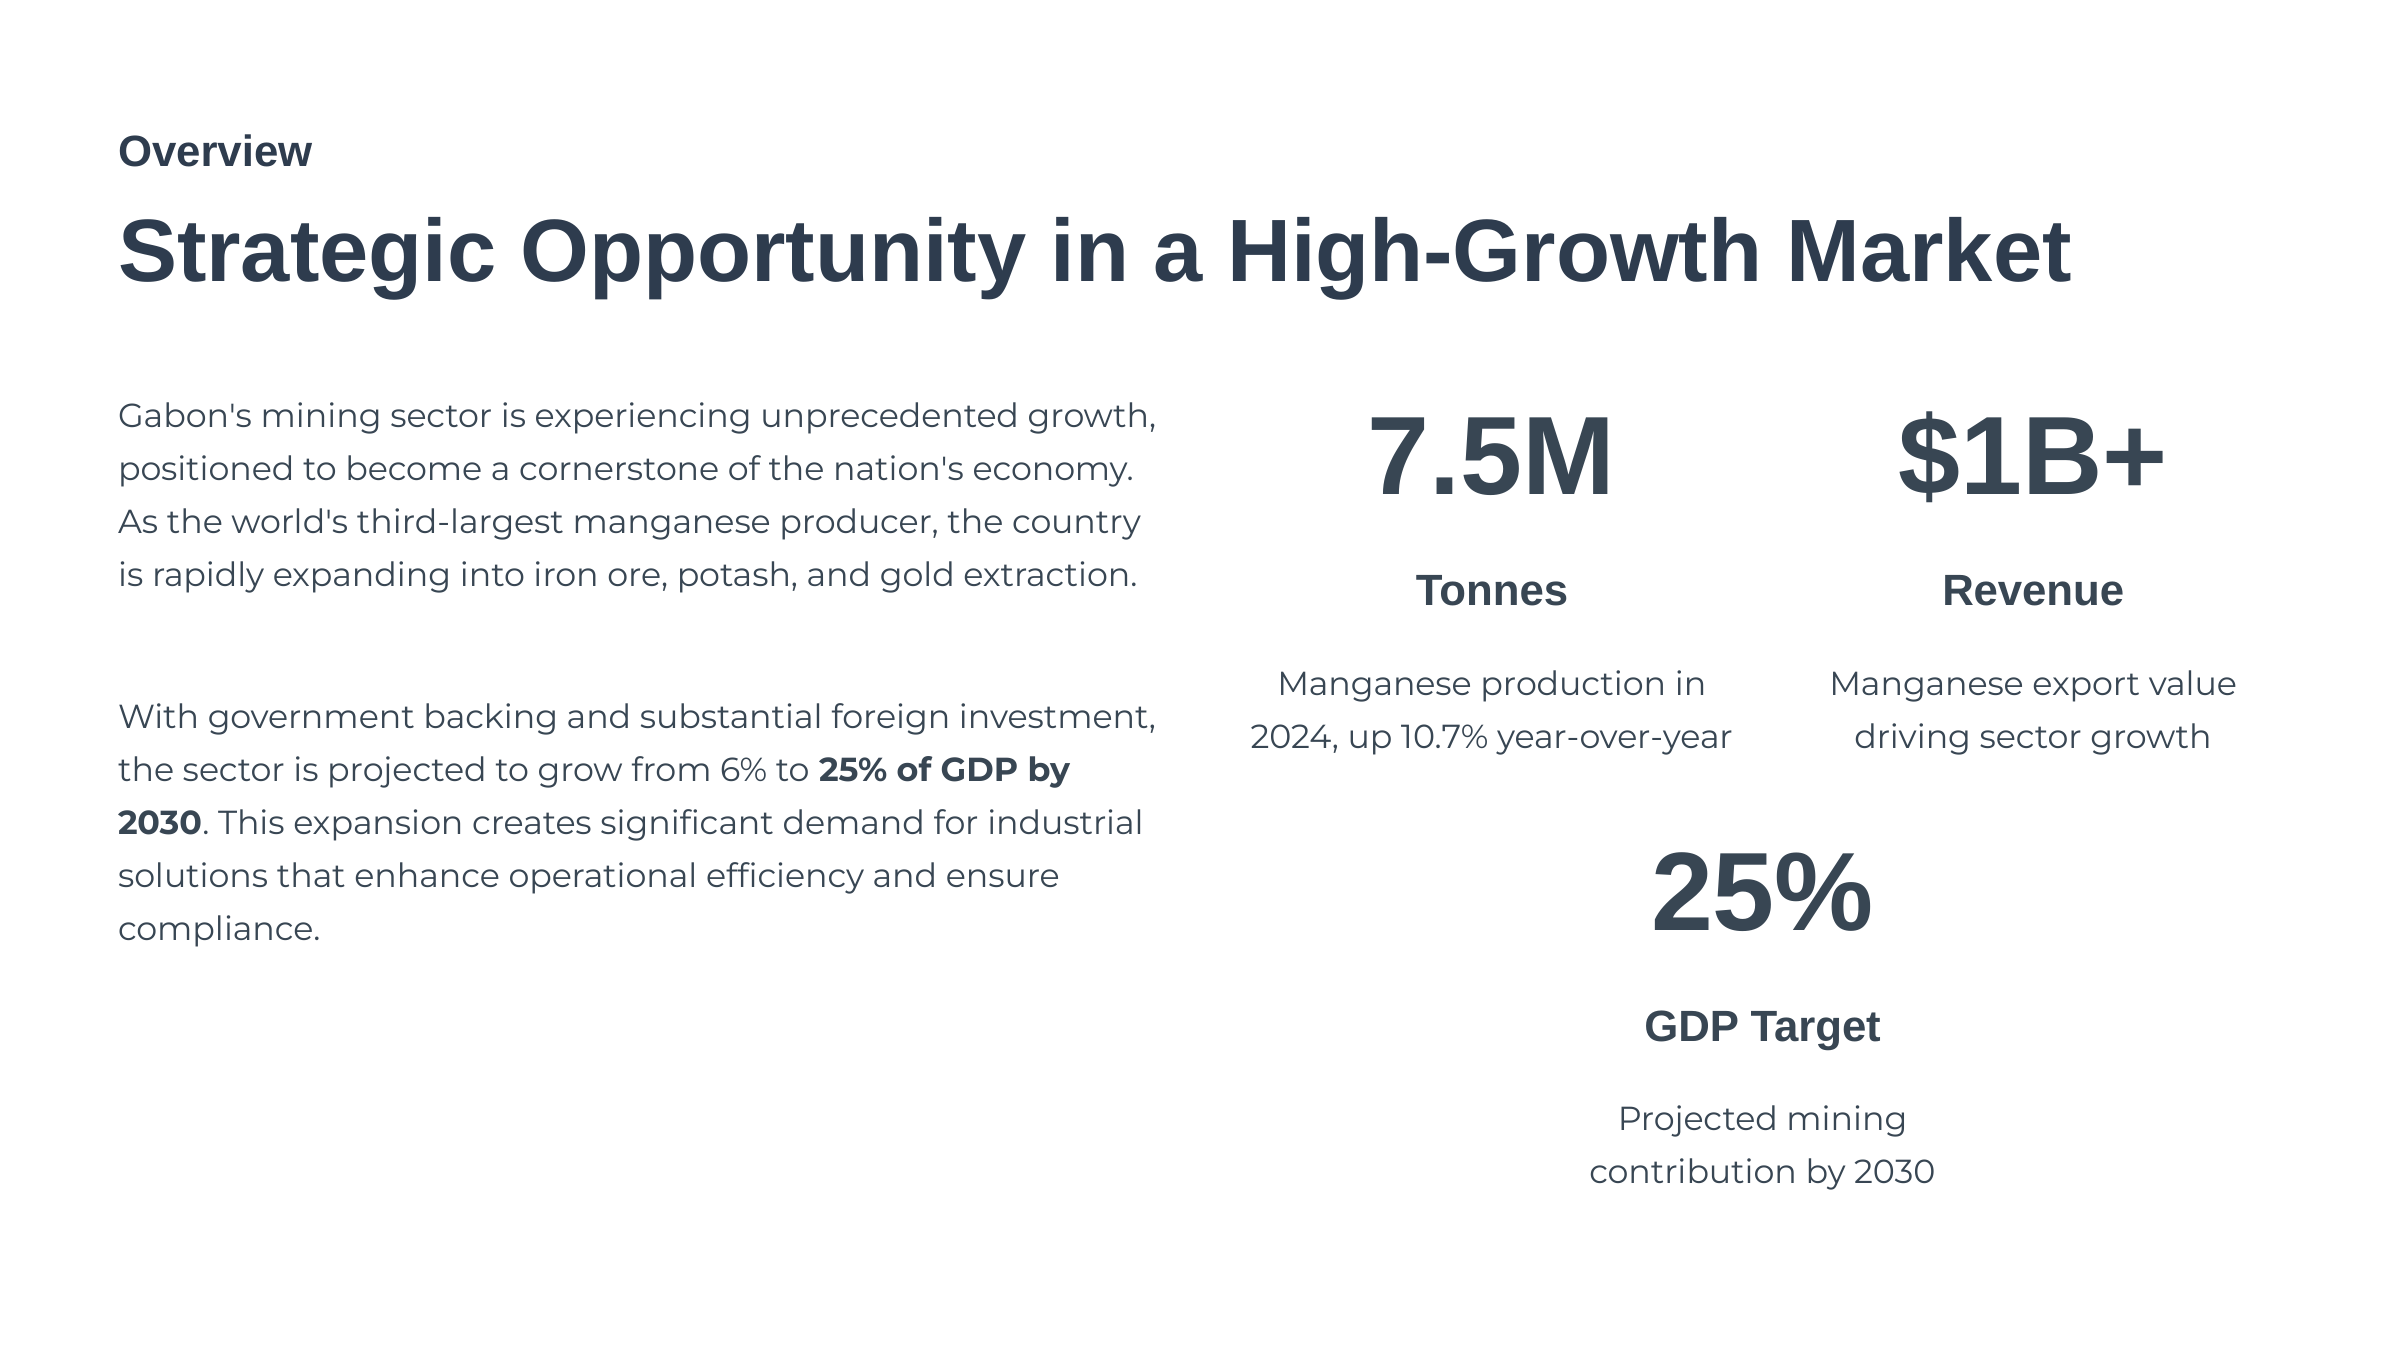

Overview
Strategic Opportunity in a High-Growth Market
Gabon's mining sector is experiencing unprecedented growth, positioned to become a cornerstone of the nation's economy. As the world's third-largest manganese producer, the country is rapidly expanding into iron ore, potash, and gold extraction.
7.5M
$1B+
Tonnes
Revenue
Manganese production in 2024, up 10.7% year-over-year
Manganese export value driving sector growth
With government backing and substantial foreign investment, the sector is projected to grow from 6% to 25% of GDP by 2030. This expansion creates significant demand for industrial solutions that enhance operational efficiency and ensure compliance.
25%
GDP Target
Projected mining contribution by 2030